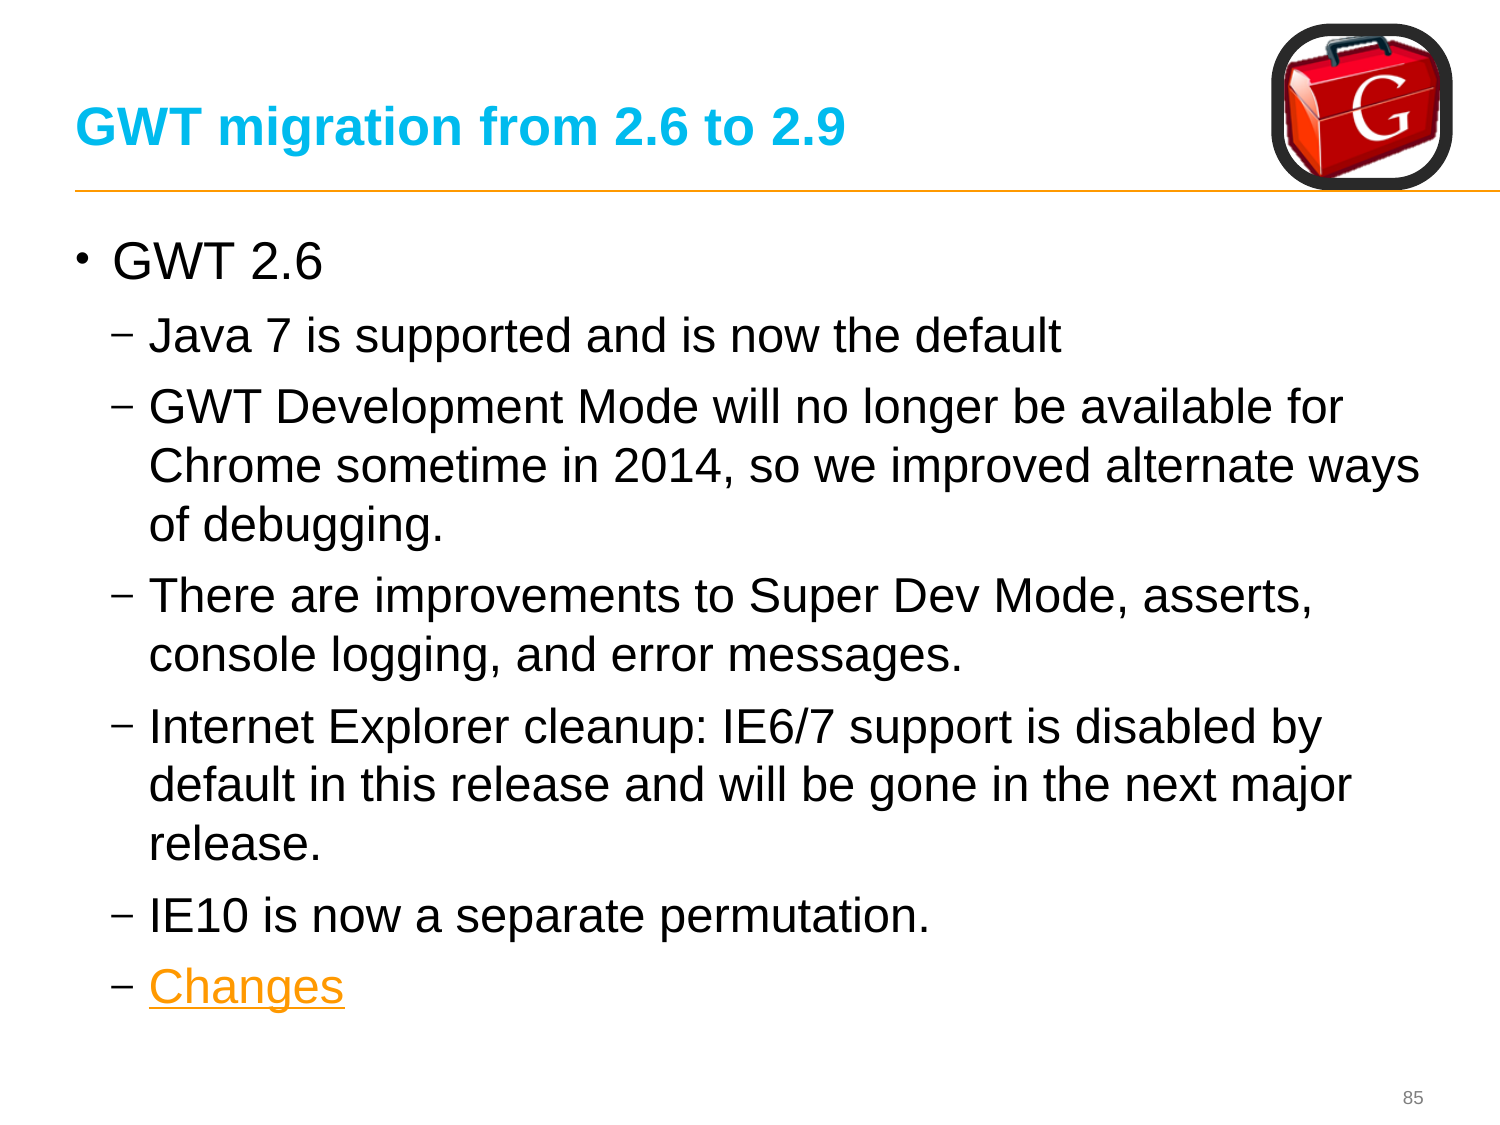

# GWT migration from 2.6 to 2.9
GWT 2.6
Java 7 is supported and is now the default
GWT Development Mode will no longer be available for Chrome sometime in 2014, so we improved alternate ways of debugging.
There are improvements to Super Dev Mode, asserts, console logging, and error messages.
Internet Explorer cleanup: IE6/7 support is disabled by default in this release and will be gone in the next major release.
IE10 is now a separate permutation.
Changes